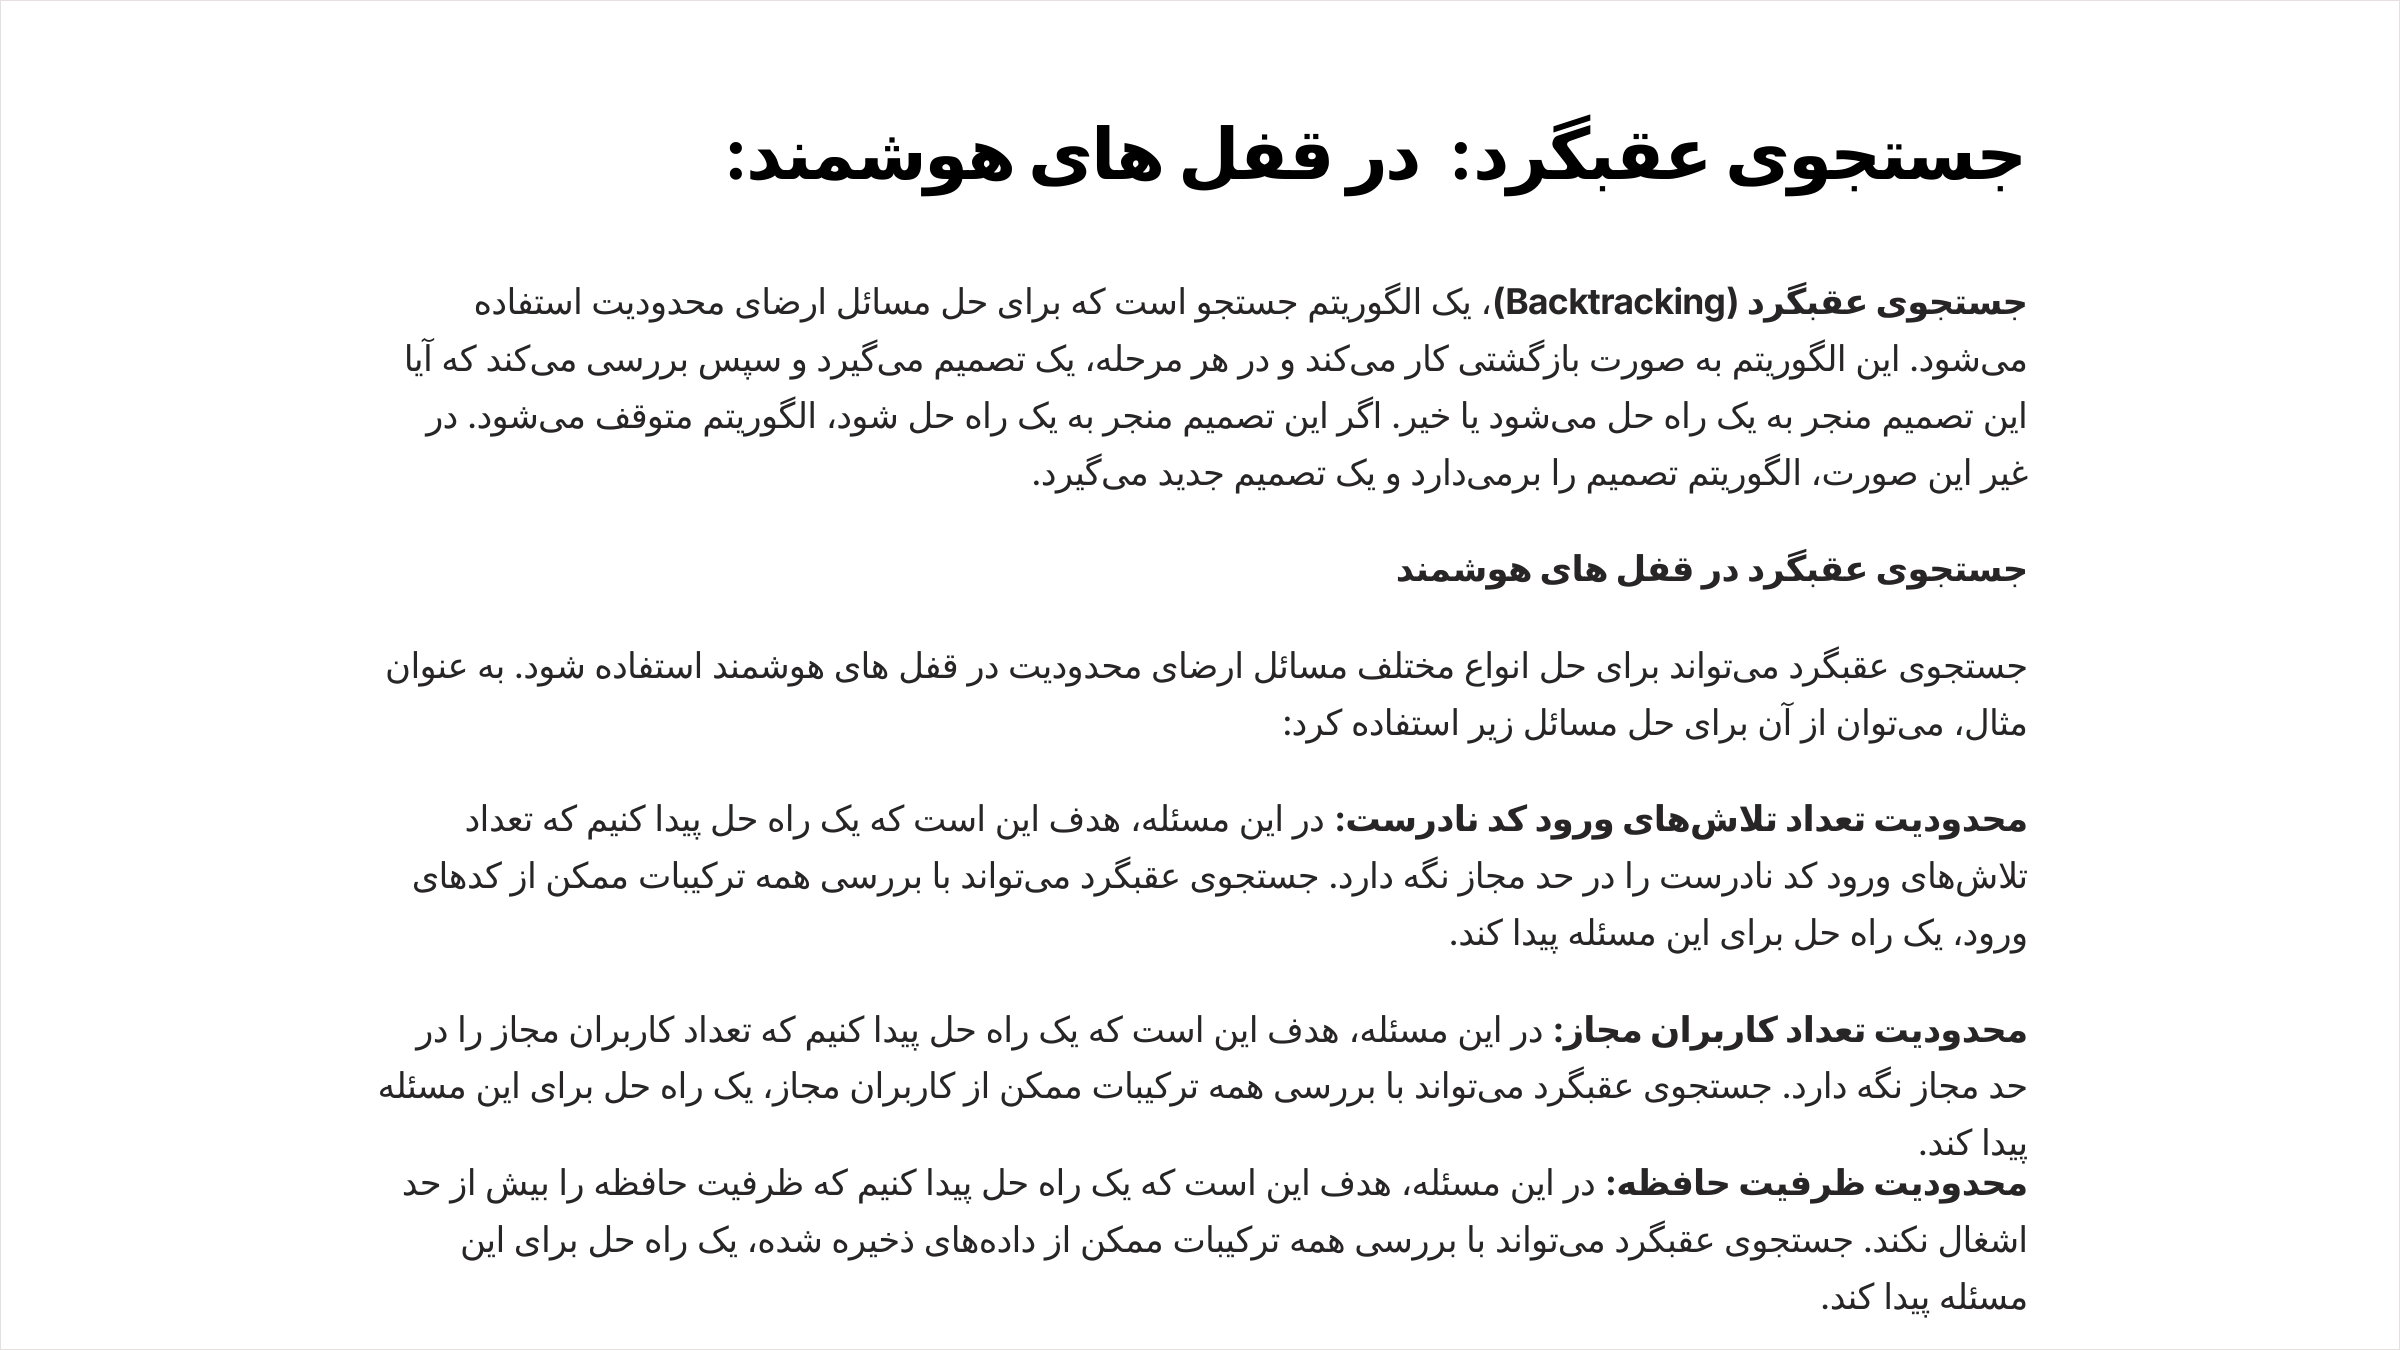

جستجوی عقبگرد:  در قفل های هوشمند:
جستجوی عقبگرد (Backtracking)، یک الگوریتم جستجو است که برای حل مسائل ارضای محدودیت استفاده می‌شود. این الگوریتم به صورت بازگشتی کار می‌کند و در هر مرحله، یک تصمیم می‌گیرد و سپس بررسی می‌کند که آیا این تصمیم منجر به یک راه حل می‌شود یا خیر. اگر این تصمیم منجر به یک راه حل شود، الگوریتم متوقف می‌شود. در غیر این صورت، الگوریتم تصمیم را برمی‌دارد و یک تصمیم جدید می‌گیرد.
جستجوی عقبگرد در قفل های هوشمند
جستجوی عقبگرد می‌تواند برای حل انواع مختلف مسائل ارضای محدودیت در قفل های هوشمند استفاده شود. به عنوان مثال، می‌توان از آن برای حل مسائل زیر استفاده کرد:
محدودیت تعداد تلاش‌های ورود کد نادرست: در این مسئله، هدف این است که یک راه حل پیدا کنیم که تعداد تلاش‌های ورود کد نادرست را در حد مجاز نگه دارد. جستجوی عقبگرد می‌تواند با بررسی همه ترکیبات ممکن از کدهای ورود، یک راه حل برای این مسئله پیدا کند.
محدودیت تعداد کاربران مجاز: در این مسئله، هدف این است که یک راه حل پیدا کنیم که تعداد کاربران مجاز را در حد مجاز نگه دارد. جستجوی عقبگرد می‌تواند با بررسی همه ترکیبات ممکن از کاربران مجاز، یک راه حل برای این مسئله پیدا کند.
محدودیت ظرفیت حافظه: در این مسئله، هدف این است که یک راه حل پیدا کنیم که ظرفیت حافظه را بیش از حد اشغال نکند. جستجوی عقبگرد می‌تواند با بررسی همه ترکیبات ممکن از داده‌های ذخیره شده، یک راه حل برای این مسئله پیدا کند.